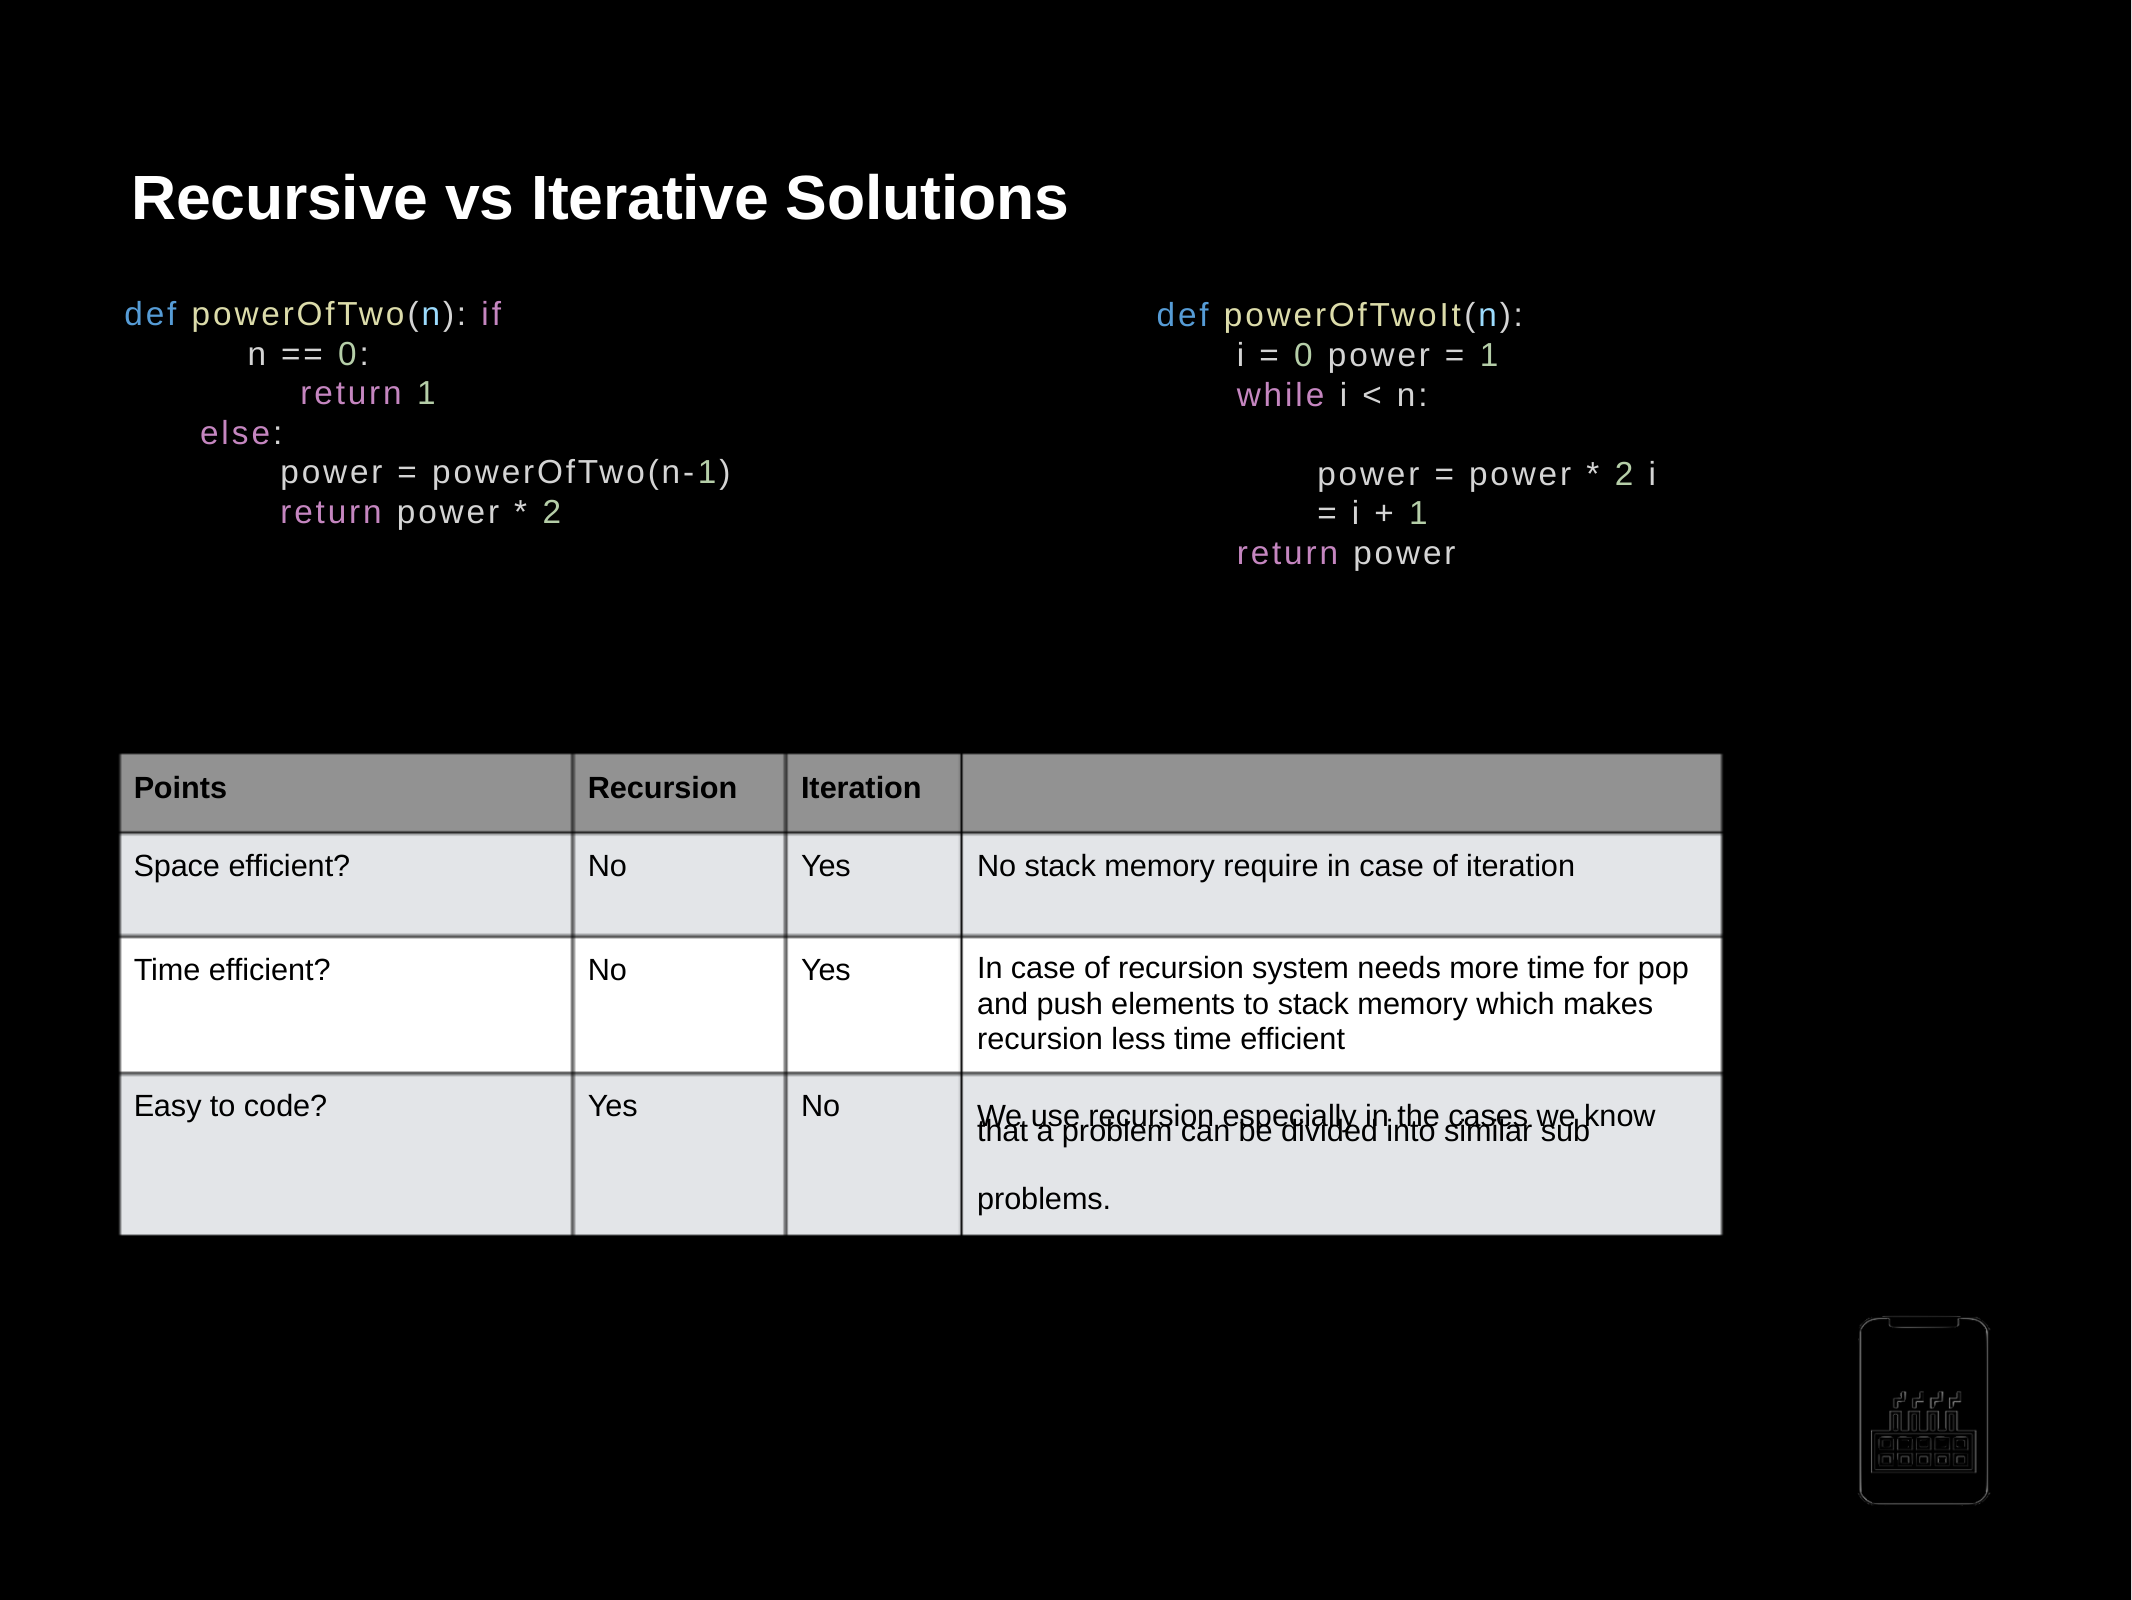

Recursive vs Iterative Solutions

def powerOfTwo(n): if n == 0:
def powerOfTwoIt(n):
i = 0 power = 1 while i < n:
return 1
else:
power = powerOfTwo(n-1) return power * 2
power = power * 2 i = i + 1
return power

Points
Recursion
Iteration
Space efficient?
No
Yes
No stack memory require in case of iteration
Time efficient?
No
Yes
In case of recursion system needs more time for pop and push elements to stack memory which makes recursion less time efficient
We use recursion especially in the cases we know
that a problem can be divided into similar sub
problems.
Easy to code?
Yes
No

AppMillers
www.appmillers.com